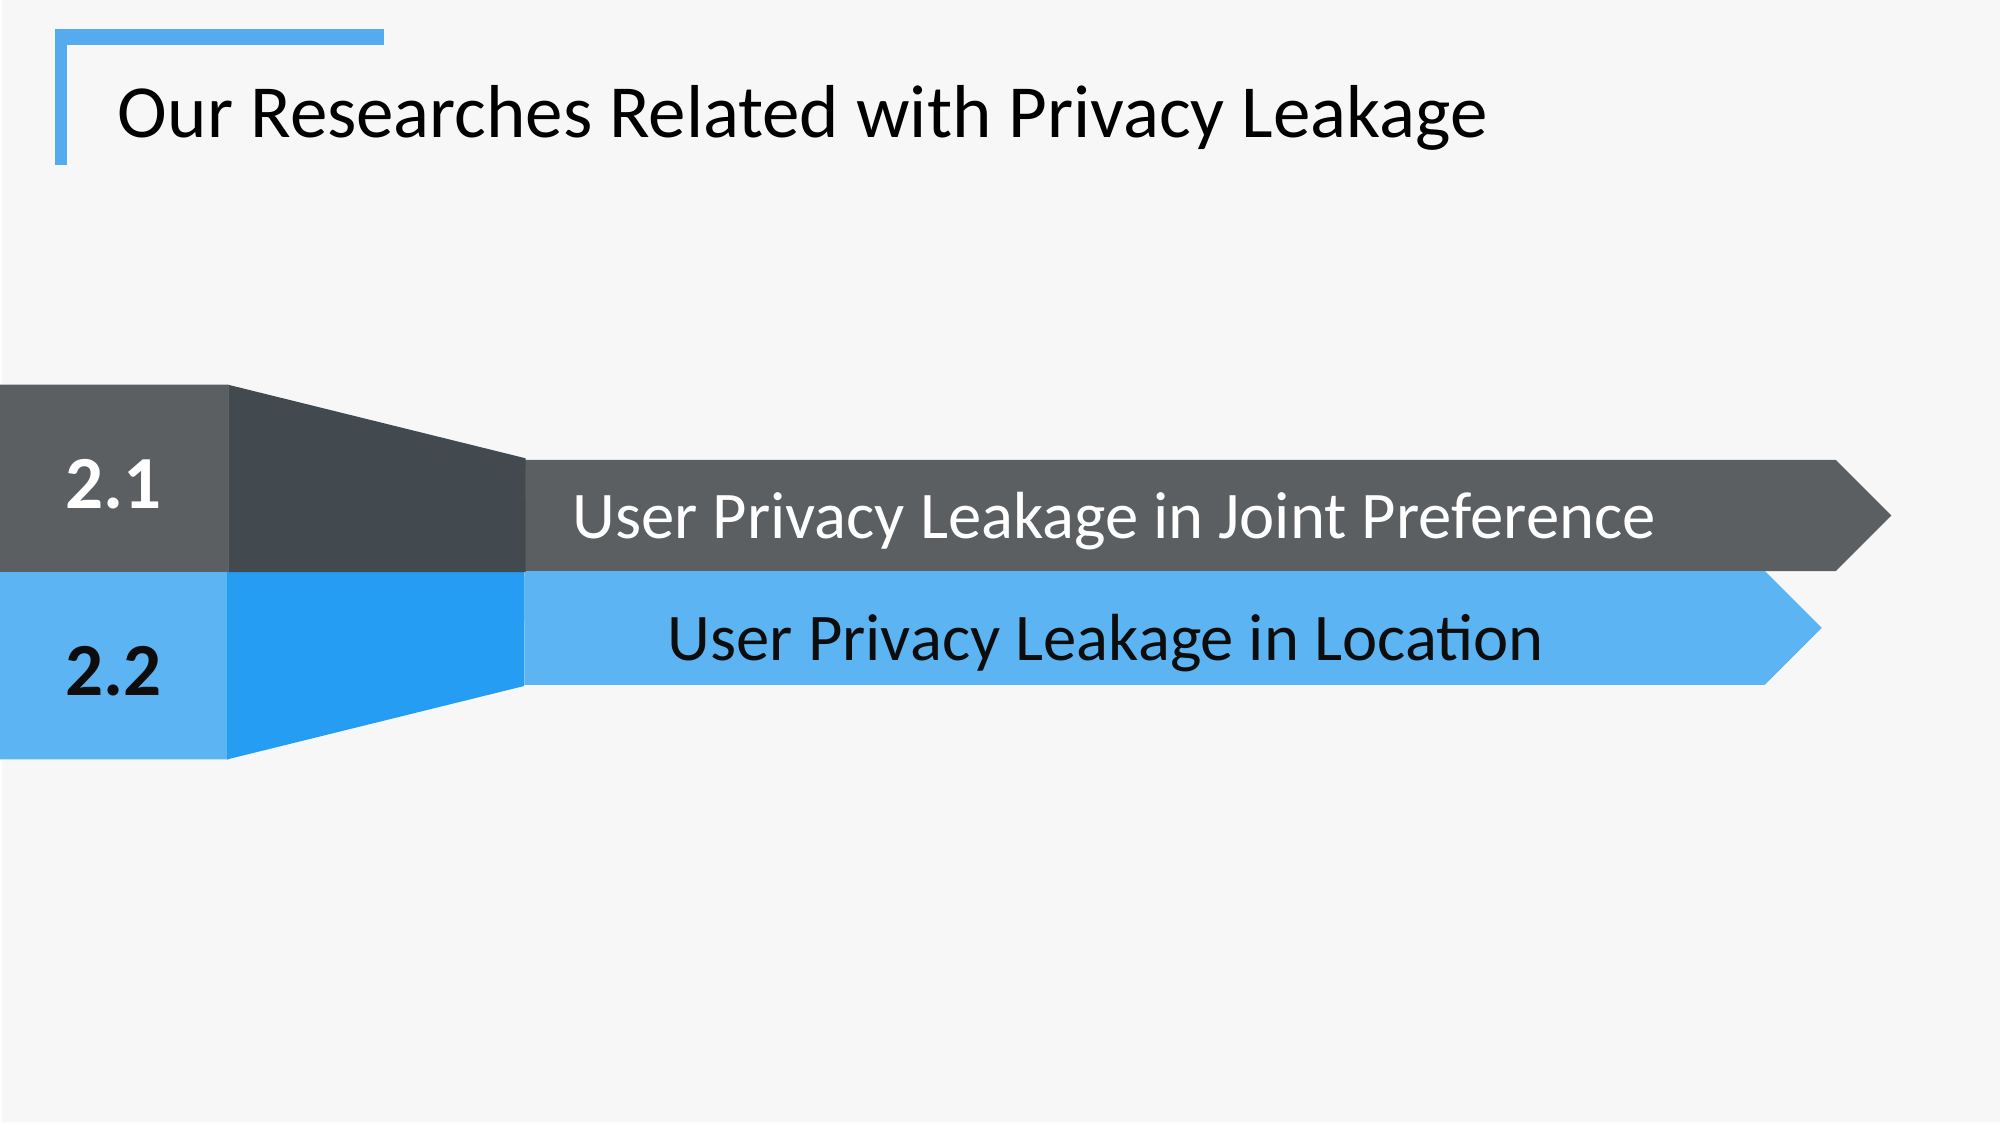

Our Researches Related with Privacy Leakage
2.1

User Privacy Leakage in Joint Preference

2.2

User Privacy Leakage in Location